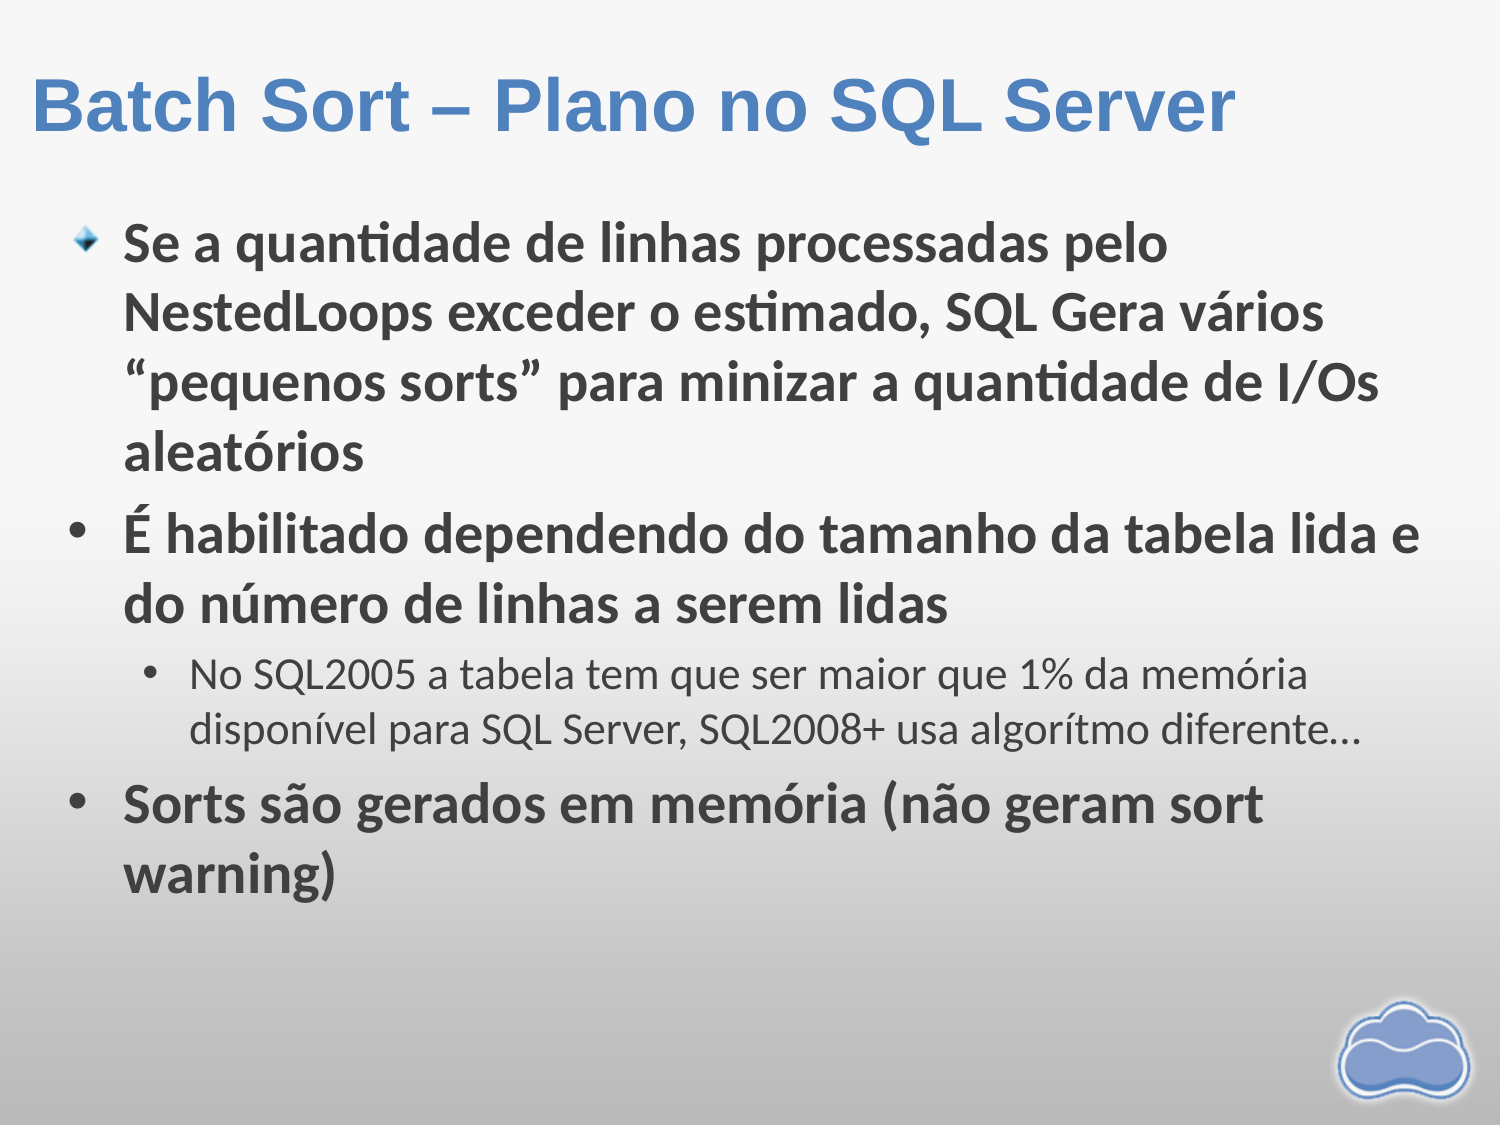

# Batch Sort – Plano no SQL Server
Se a quantidade de linhas processadas pelo NestedLoops exceder o estimado, SQL Gera vários “pequenos sorts” para minizar a quantidade de I/Os aleatórios
É habilitado dependendo do tamanho da tabela lida e do número de linhas a serem lidas
No SQL2005 a tabela tem que ser maior que 1% da memória disponível para SQL Server, SQL2008+ usa algorítmo diferente…
Sorts são gerados em memória (não geram sort warning)